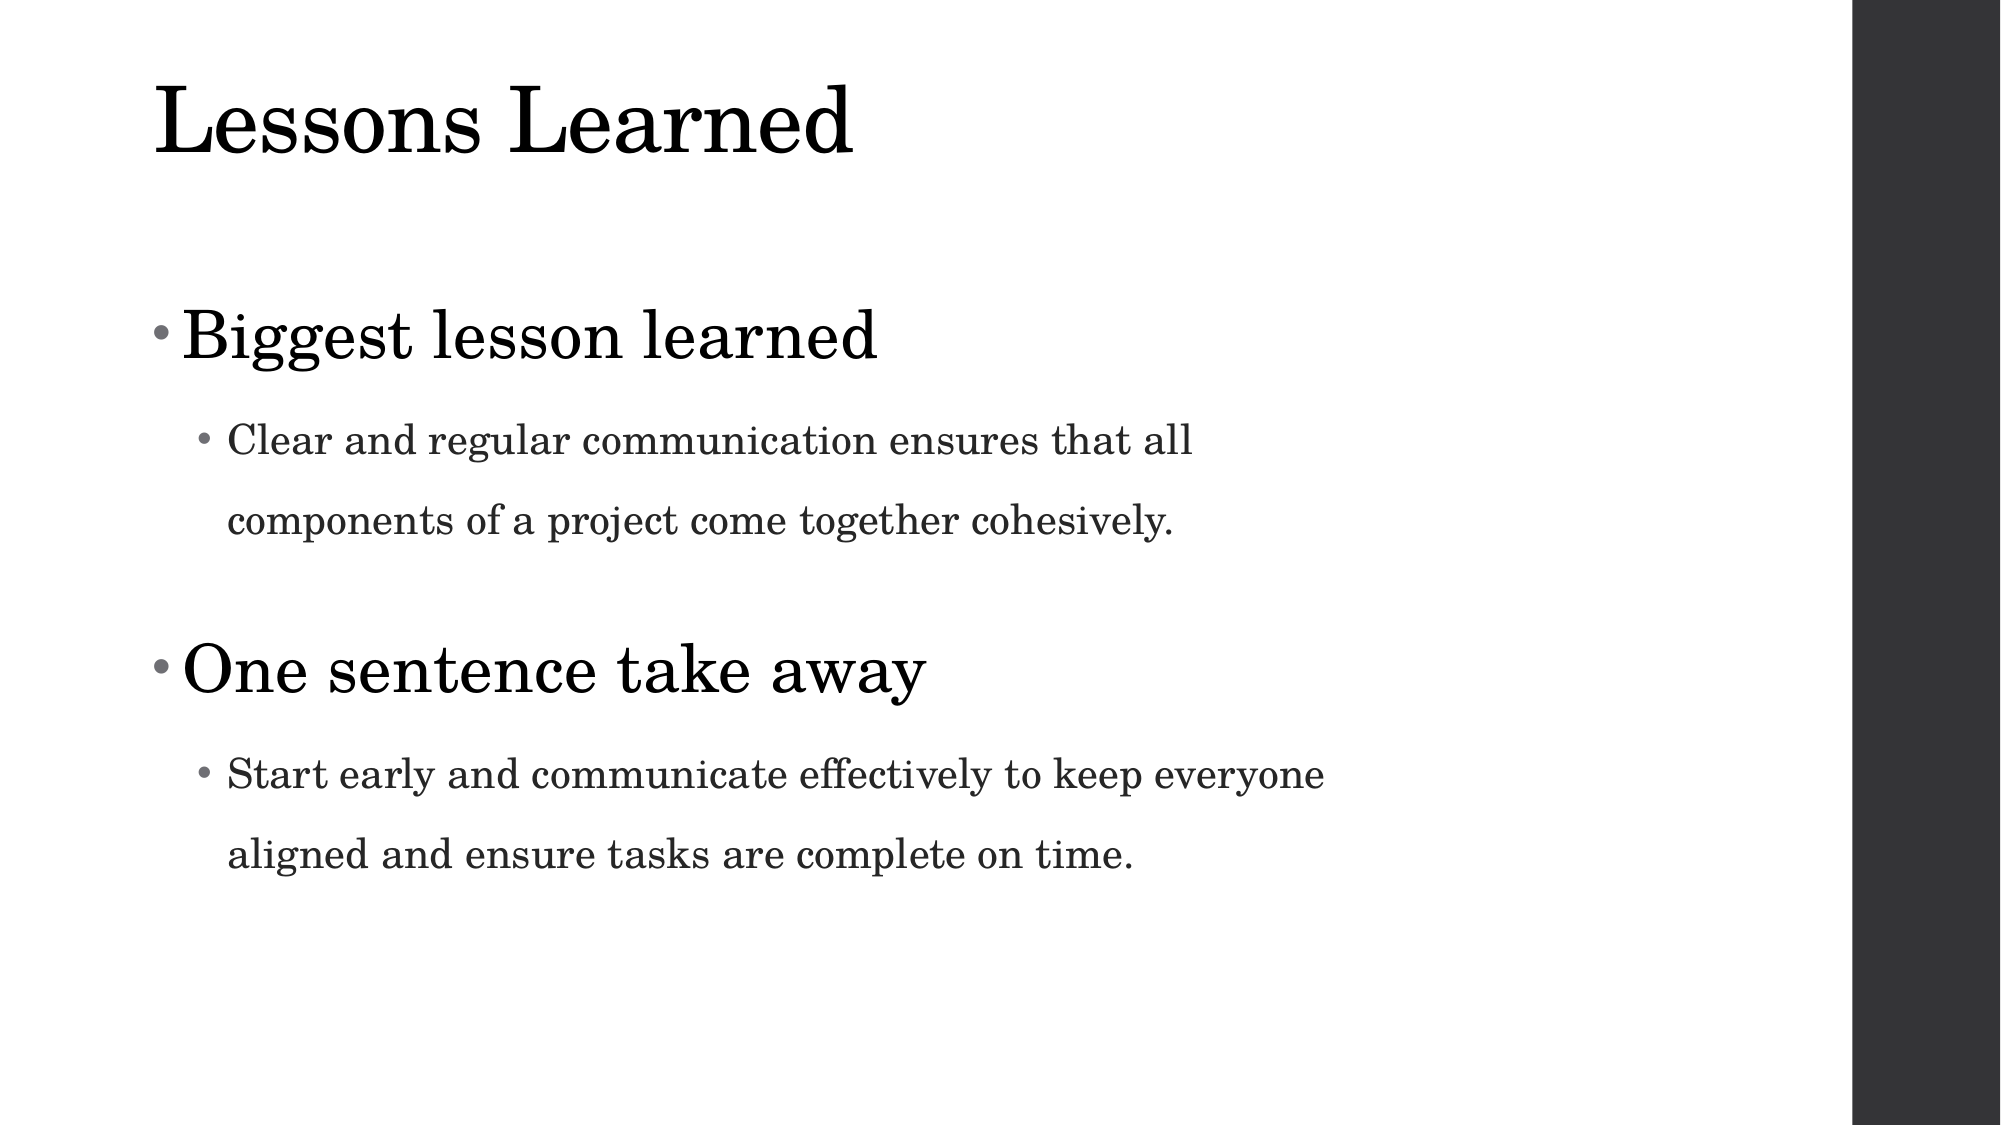

# Lessons Learned
Biggest lesson learned
Clear and regular communication ensures that all components of a project come together cohesively.
One sentence take away
Start early and communicate effectively to keep everyone aligned and ensure tasks are complete on time.